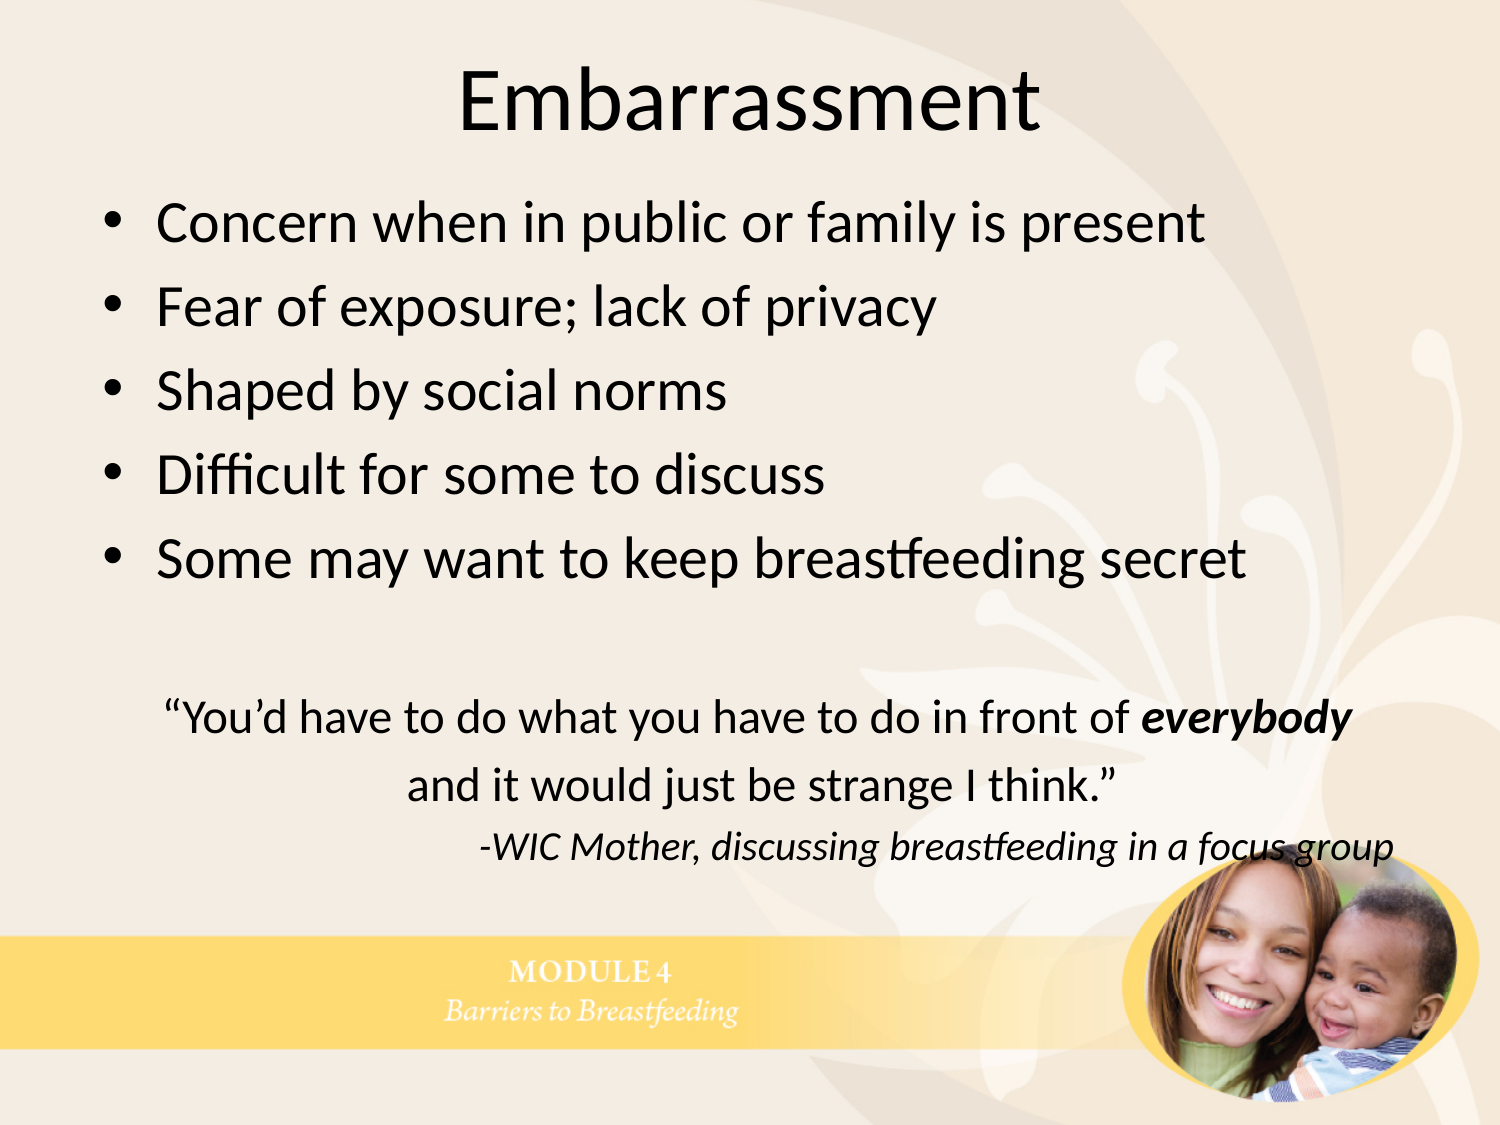

# Embarrassment
Concern when in public or family is present
Fear of exposure; lack of privacy
Shaped by social norms
Difficult for some to discuss
Some may want to keep breastfeeding secret

“You’d have to do what you have to do in front of everybody
and it would just be strange I think.”
-WIC Mother, discussing breastfeeding in a focus group